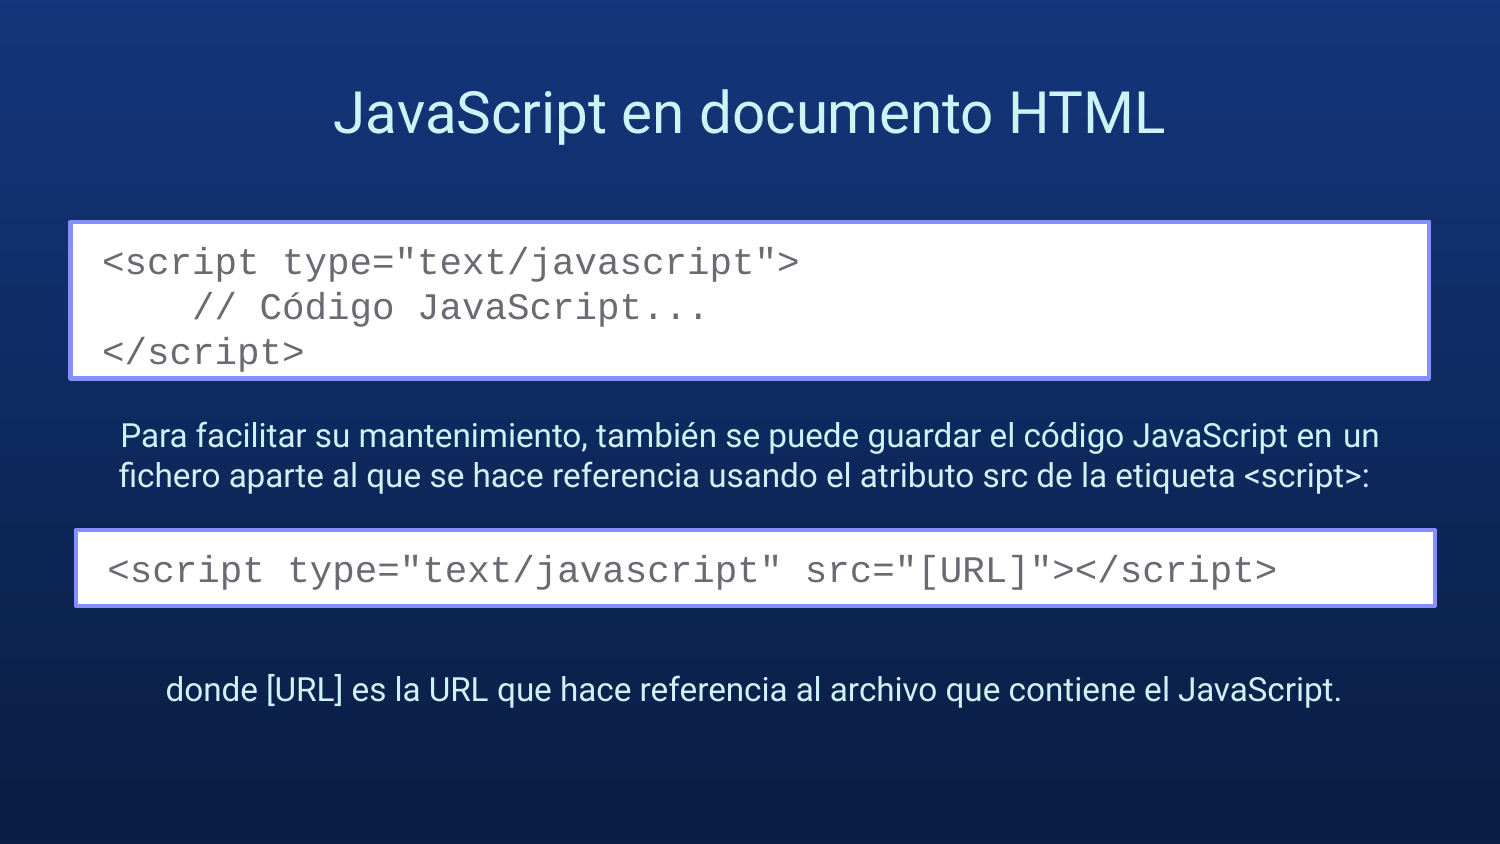

# JavaScript en documento HTML
<script type="text/javascript">
    // Código JavaScript...
</script>
Para facilitar su mantenimiento, también se puede guardar el código JavaScript en un fichero aparte al que se hace referencia usando el atributo src de la etiqueta <script>:
<script type="text/javascript" src="[URL]"></script>
donde [URL] es la URL que hace referencia al archivo que contiene el JavaScript.
66